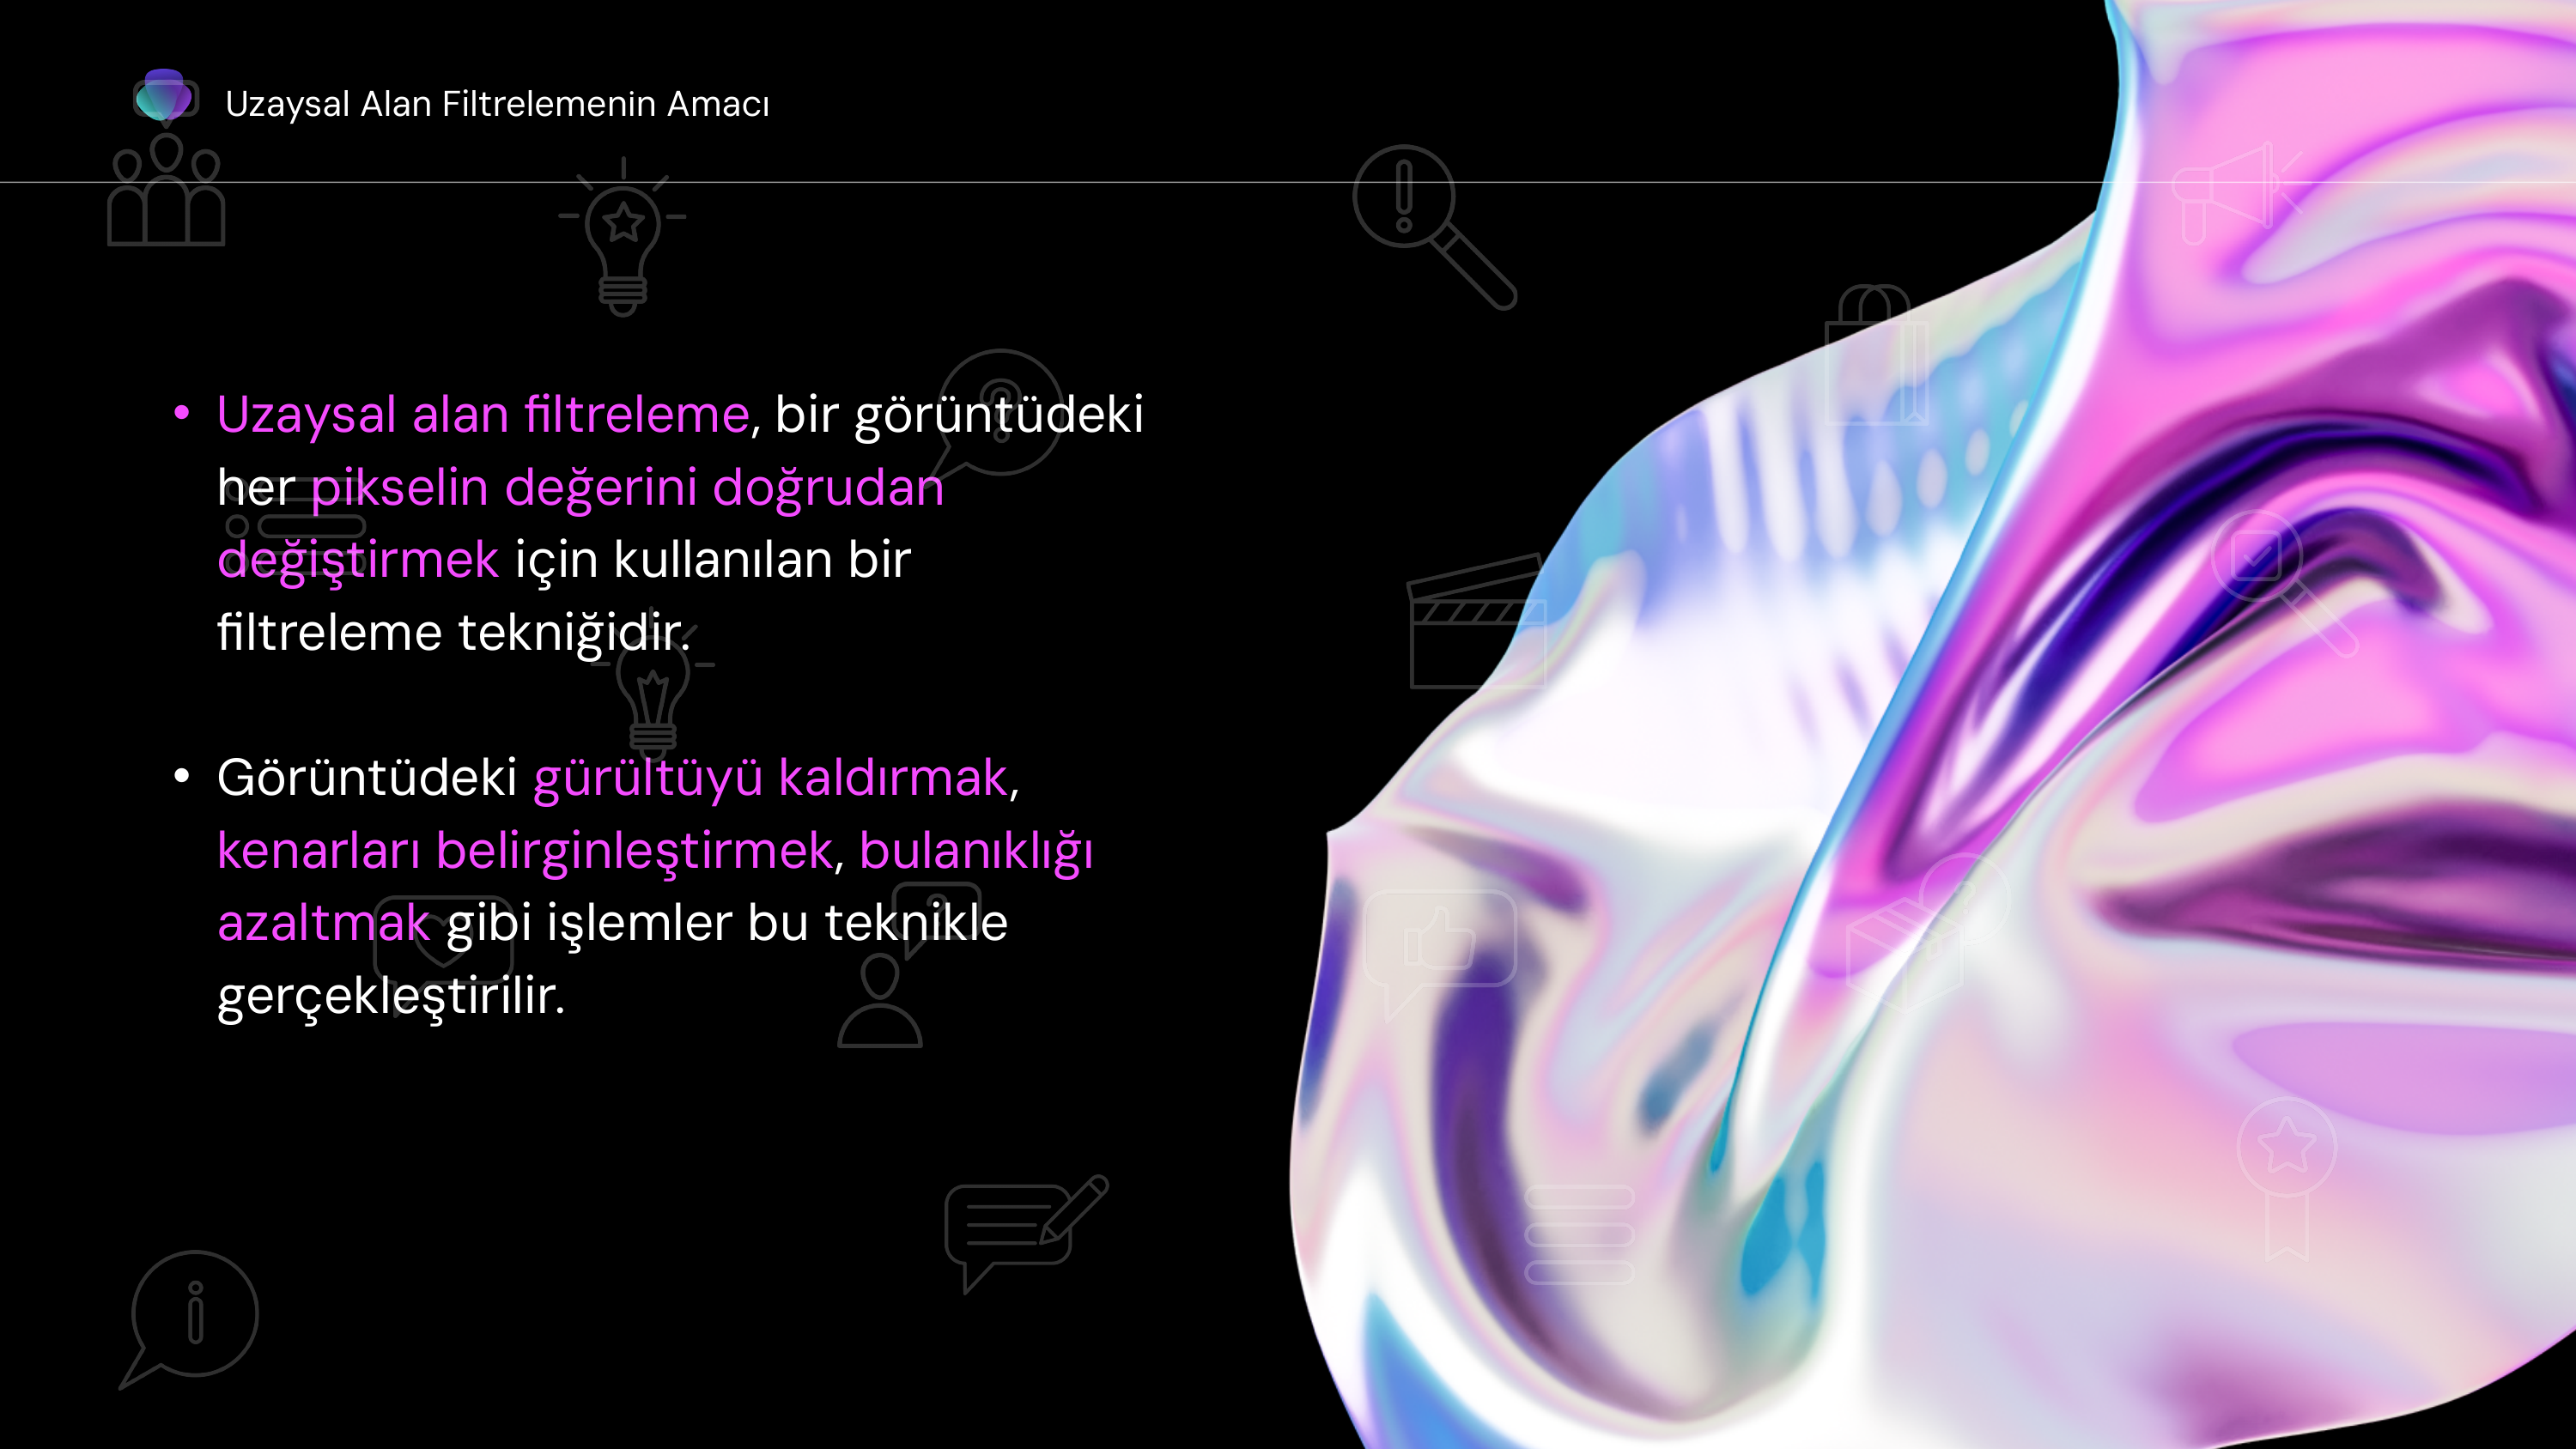

Uzaysal Alan Filtrelemenin Amacı

Uzaysal alan filtreleme, bir görüntüdeki her pikselin değerini doğrudan değiştirmek için kullanılan bir filtreleme tekniğidir.

Görüntüdeki gürültüyü kaldırmak, kenarları belirginleştirmek, bulanıklığı azaltmak gibi işlemler bu teknikle gerçekleştirilir.